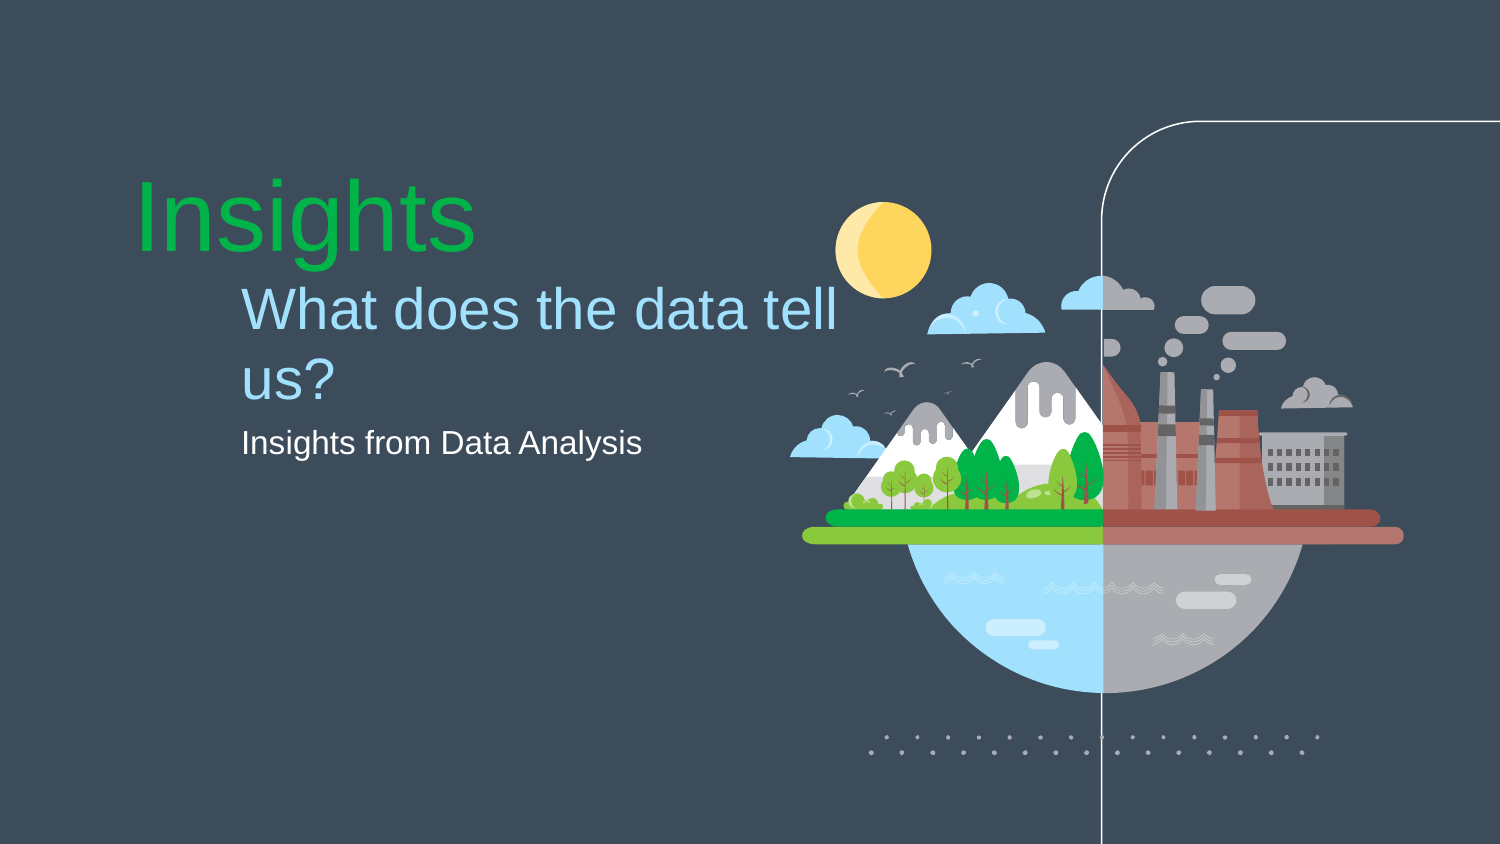

Insights

# What does the data tell us?
Insights from Data Analysis